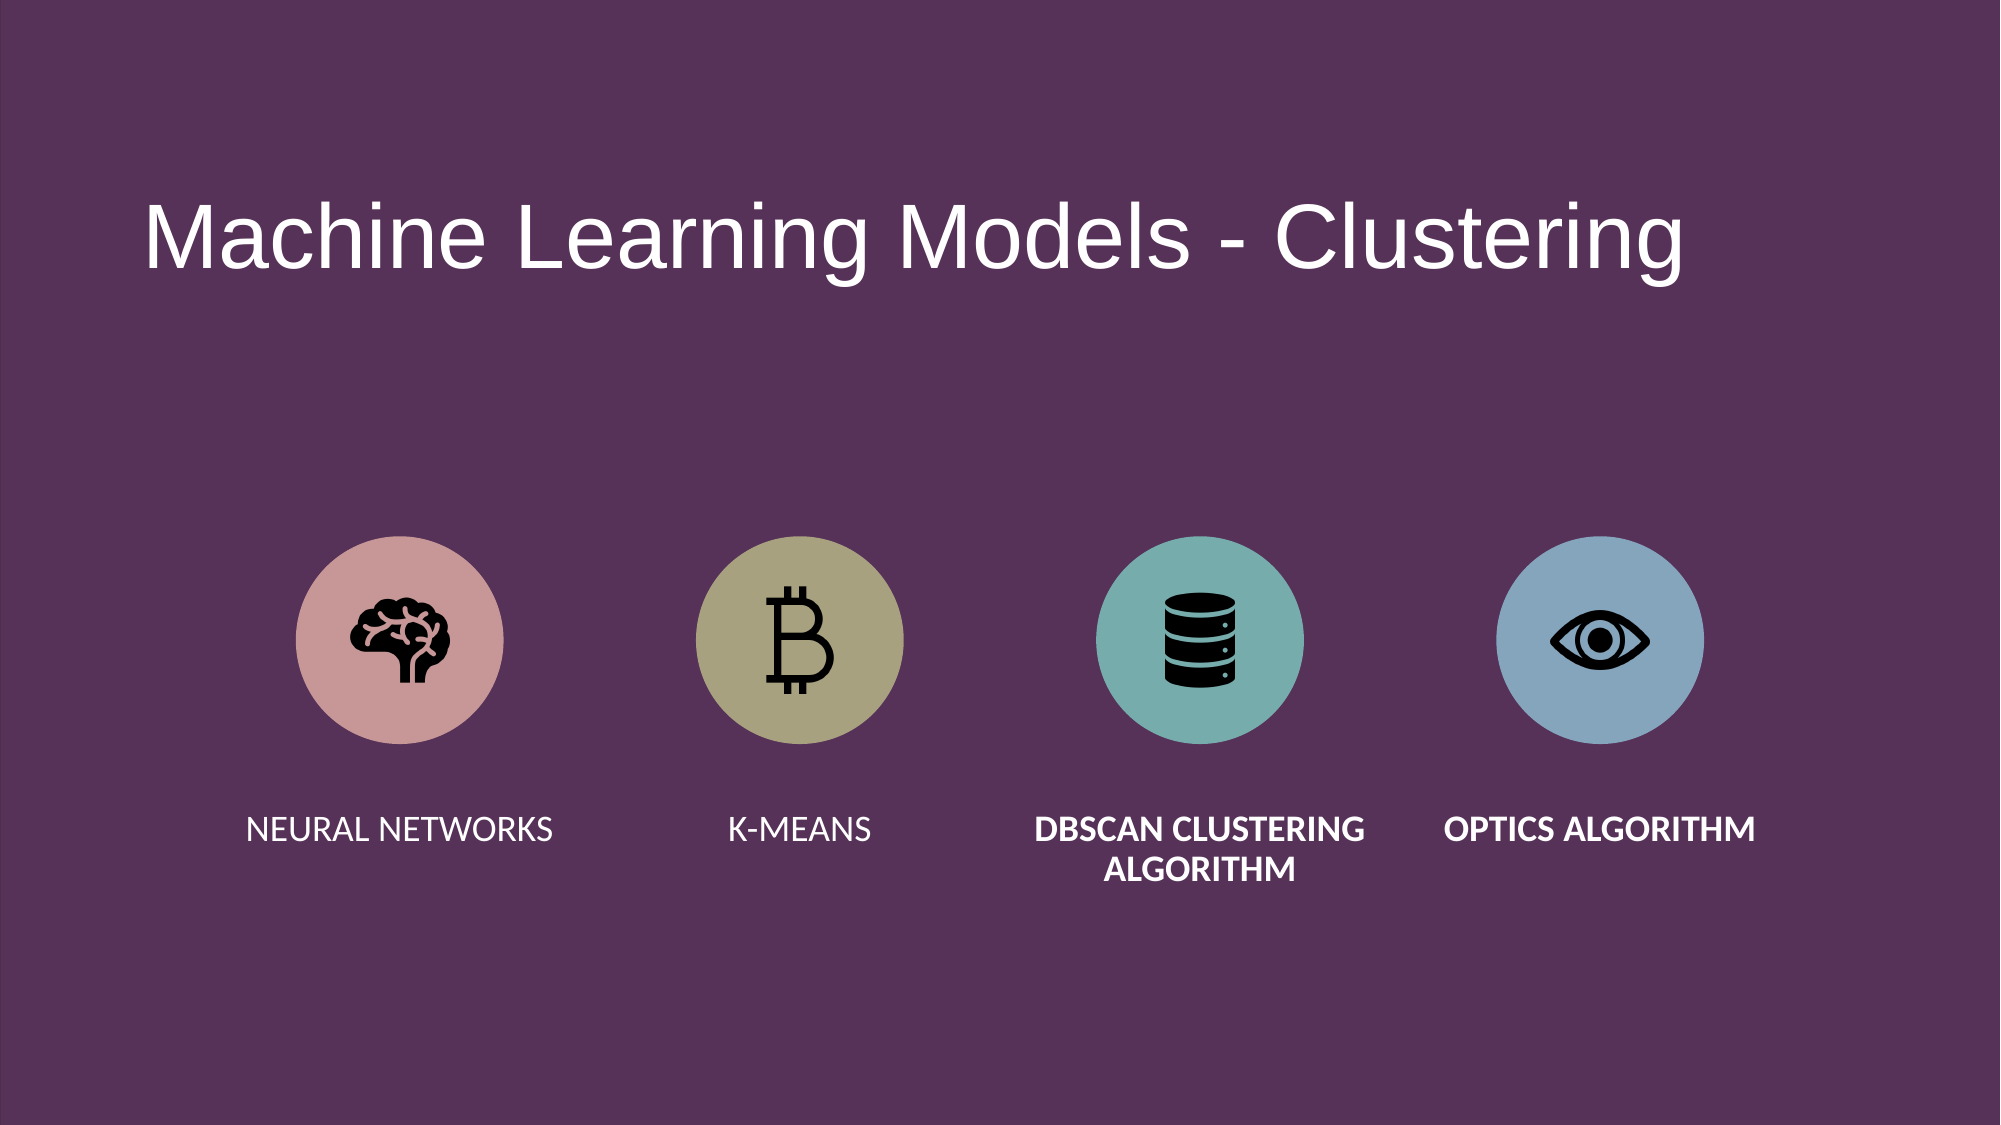

# Machine Learning Models - Clustering
Neural Networks
K-Means
DBSCAN clustering algorithm
OPTICS algorithm